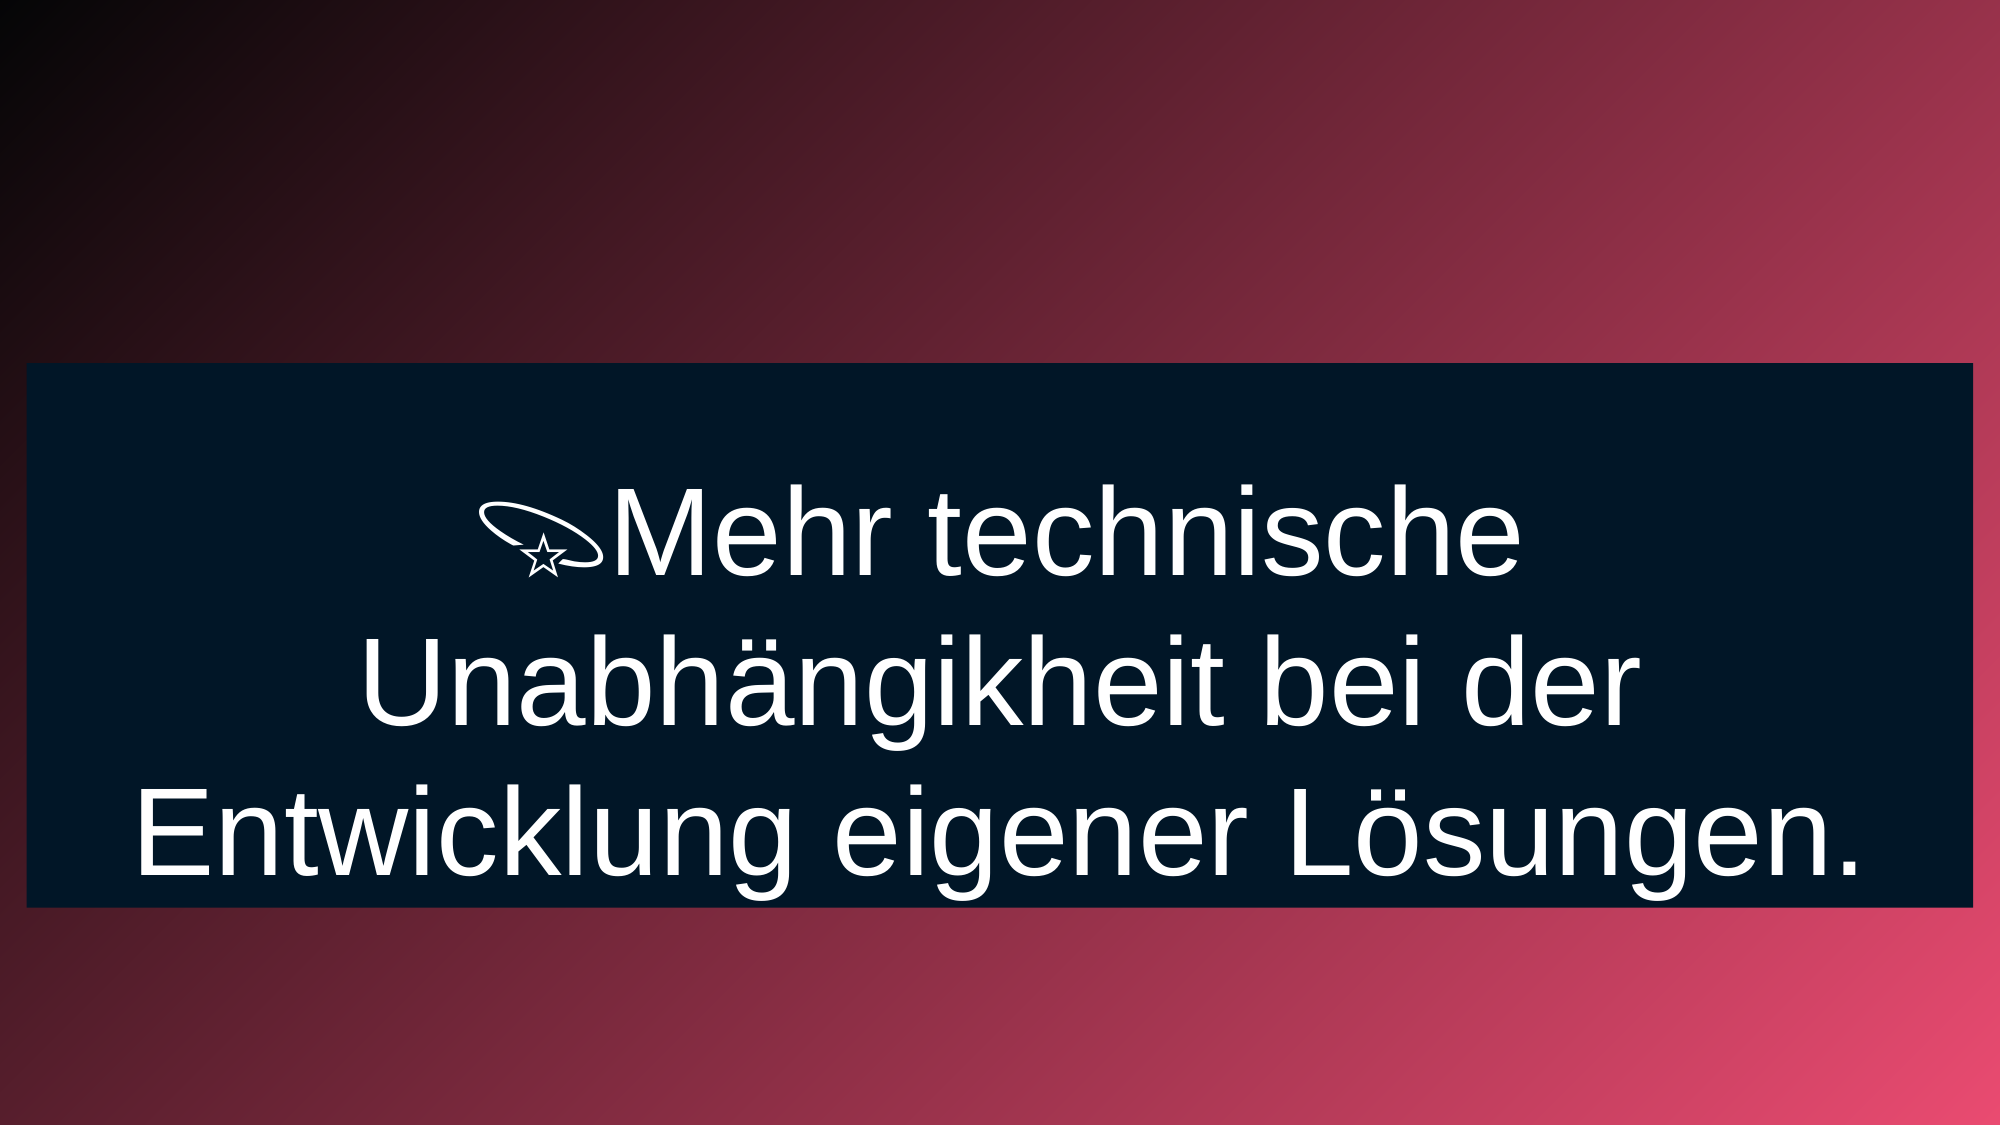

💫Mehr technische Unabhängikheit bei der Entwicklung eigener Lösungen.